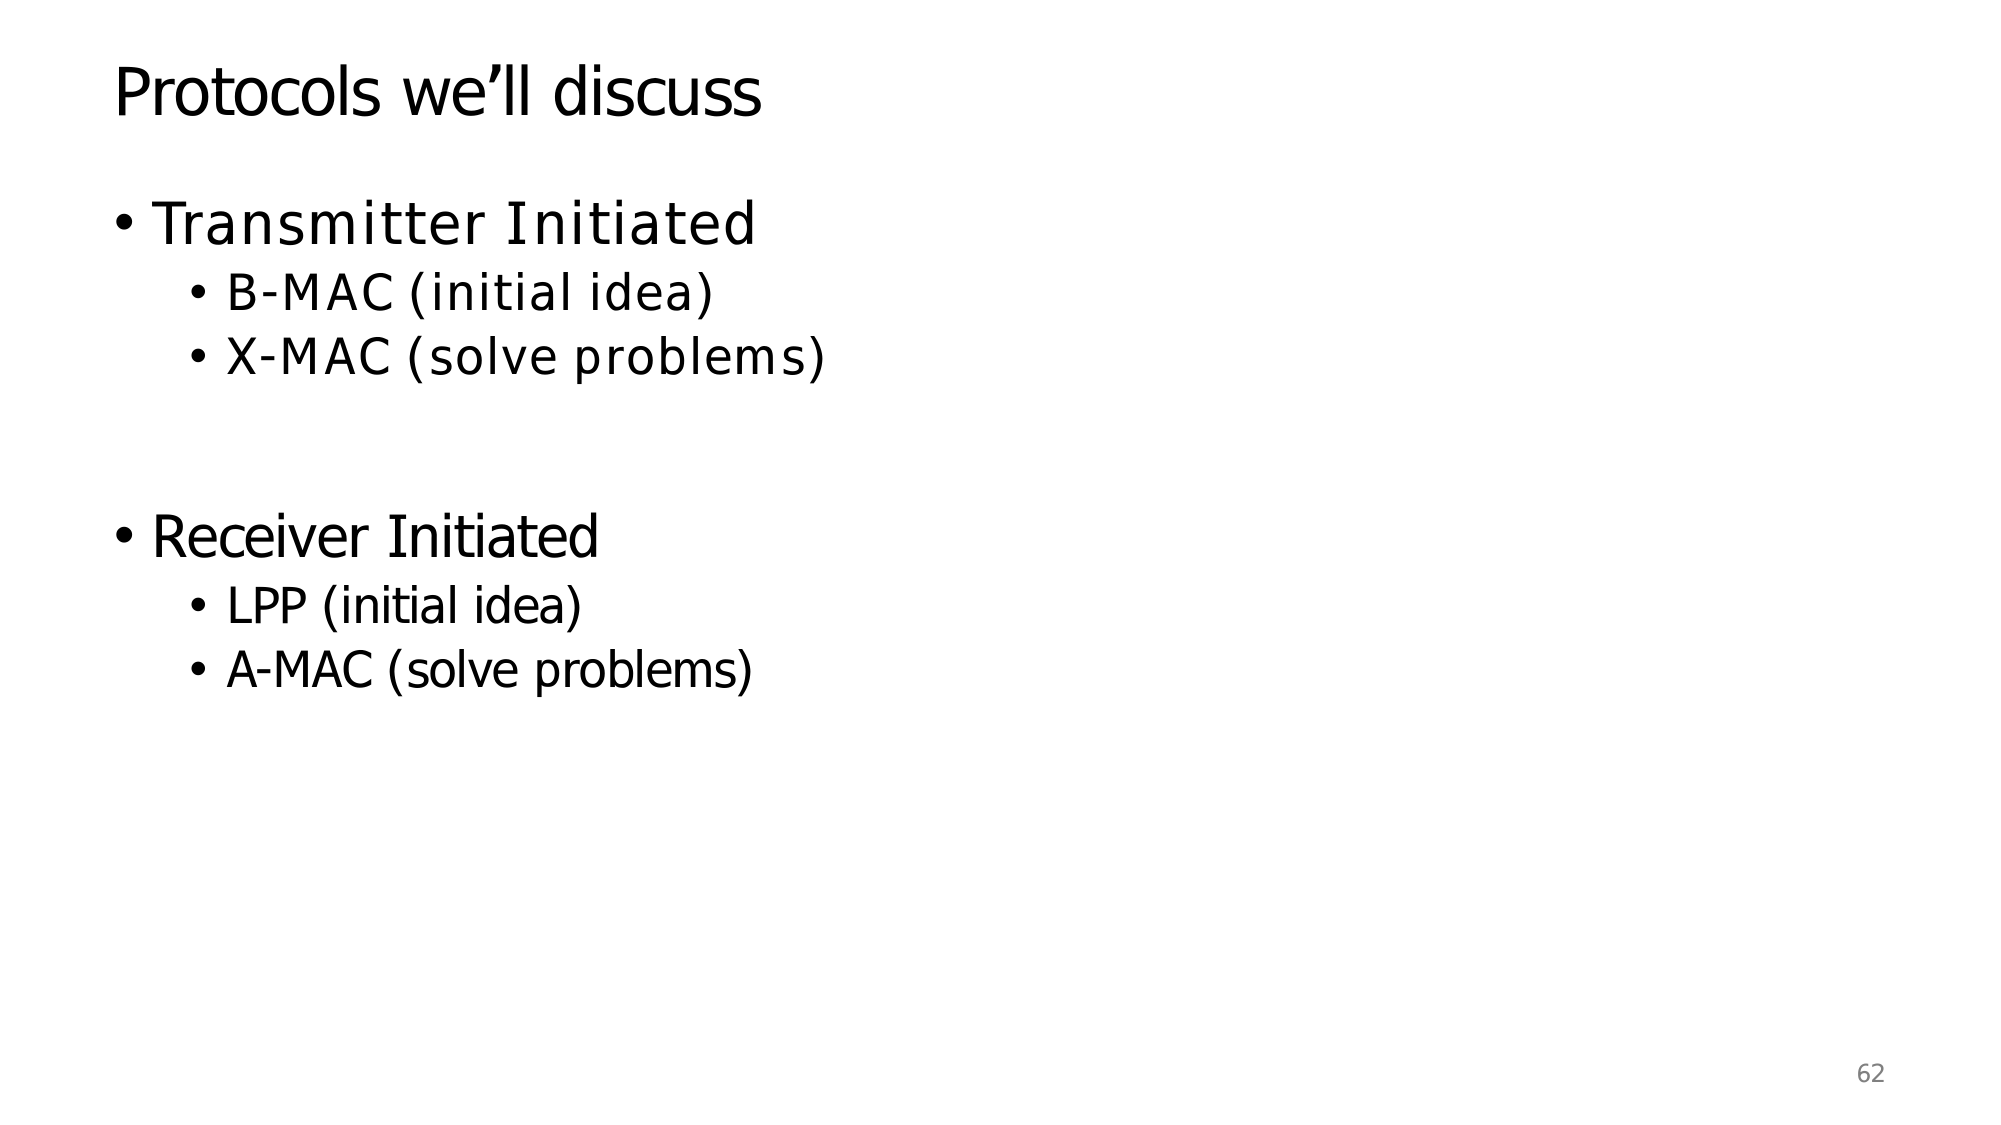

# Protocols we’ll discuss
Transmitter Initiated
B-MAC (initial idea)
X-MAC (solve problems)

Receiver Initiated
LPP (initial idea)
A-MAC (solve problems)
62